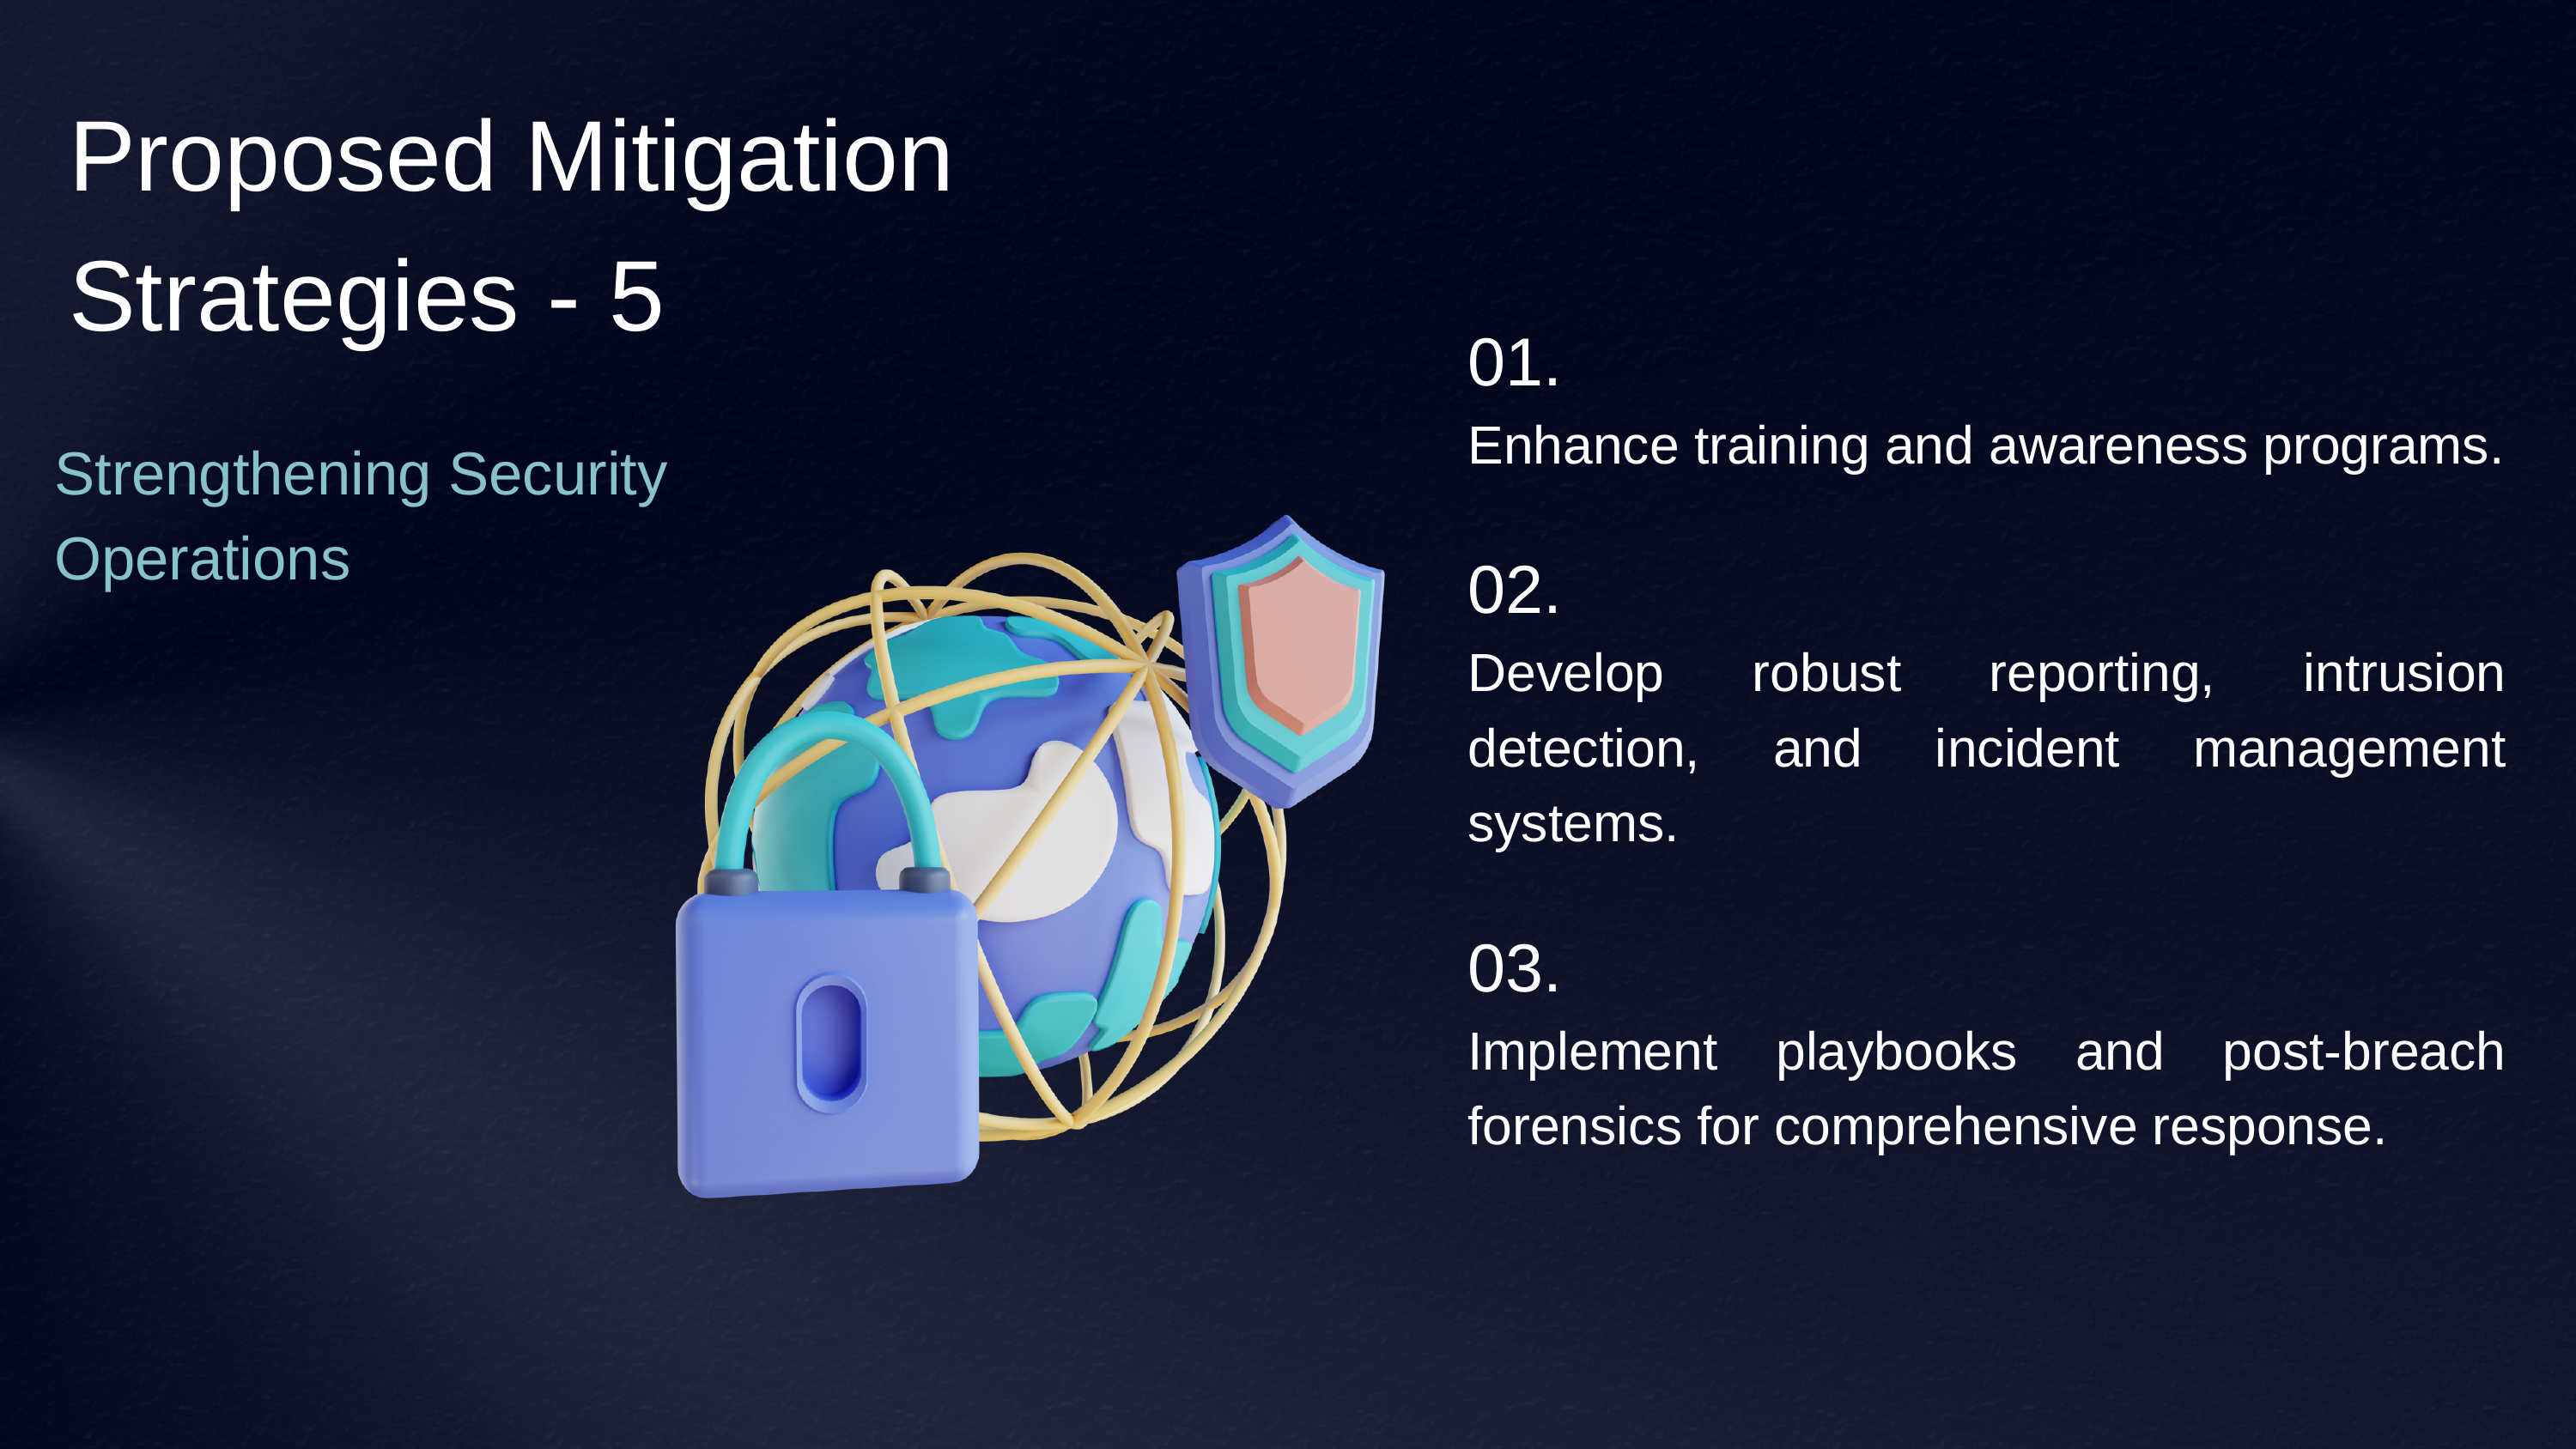

Proposed Mitigation
Strategies - 5
01.
Enhance training and awareness programs.

02.
Develop robust reporting, intrusion detection, and incident management systems.

03.
Implement playbooks and post-breach forensics for comprehensive response.
Strengthening Security Operations